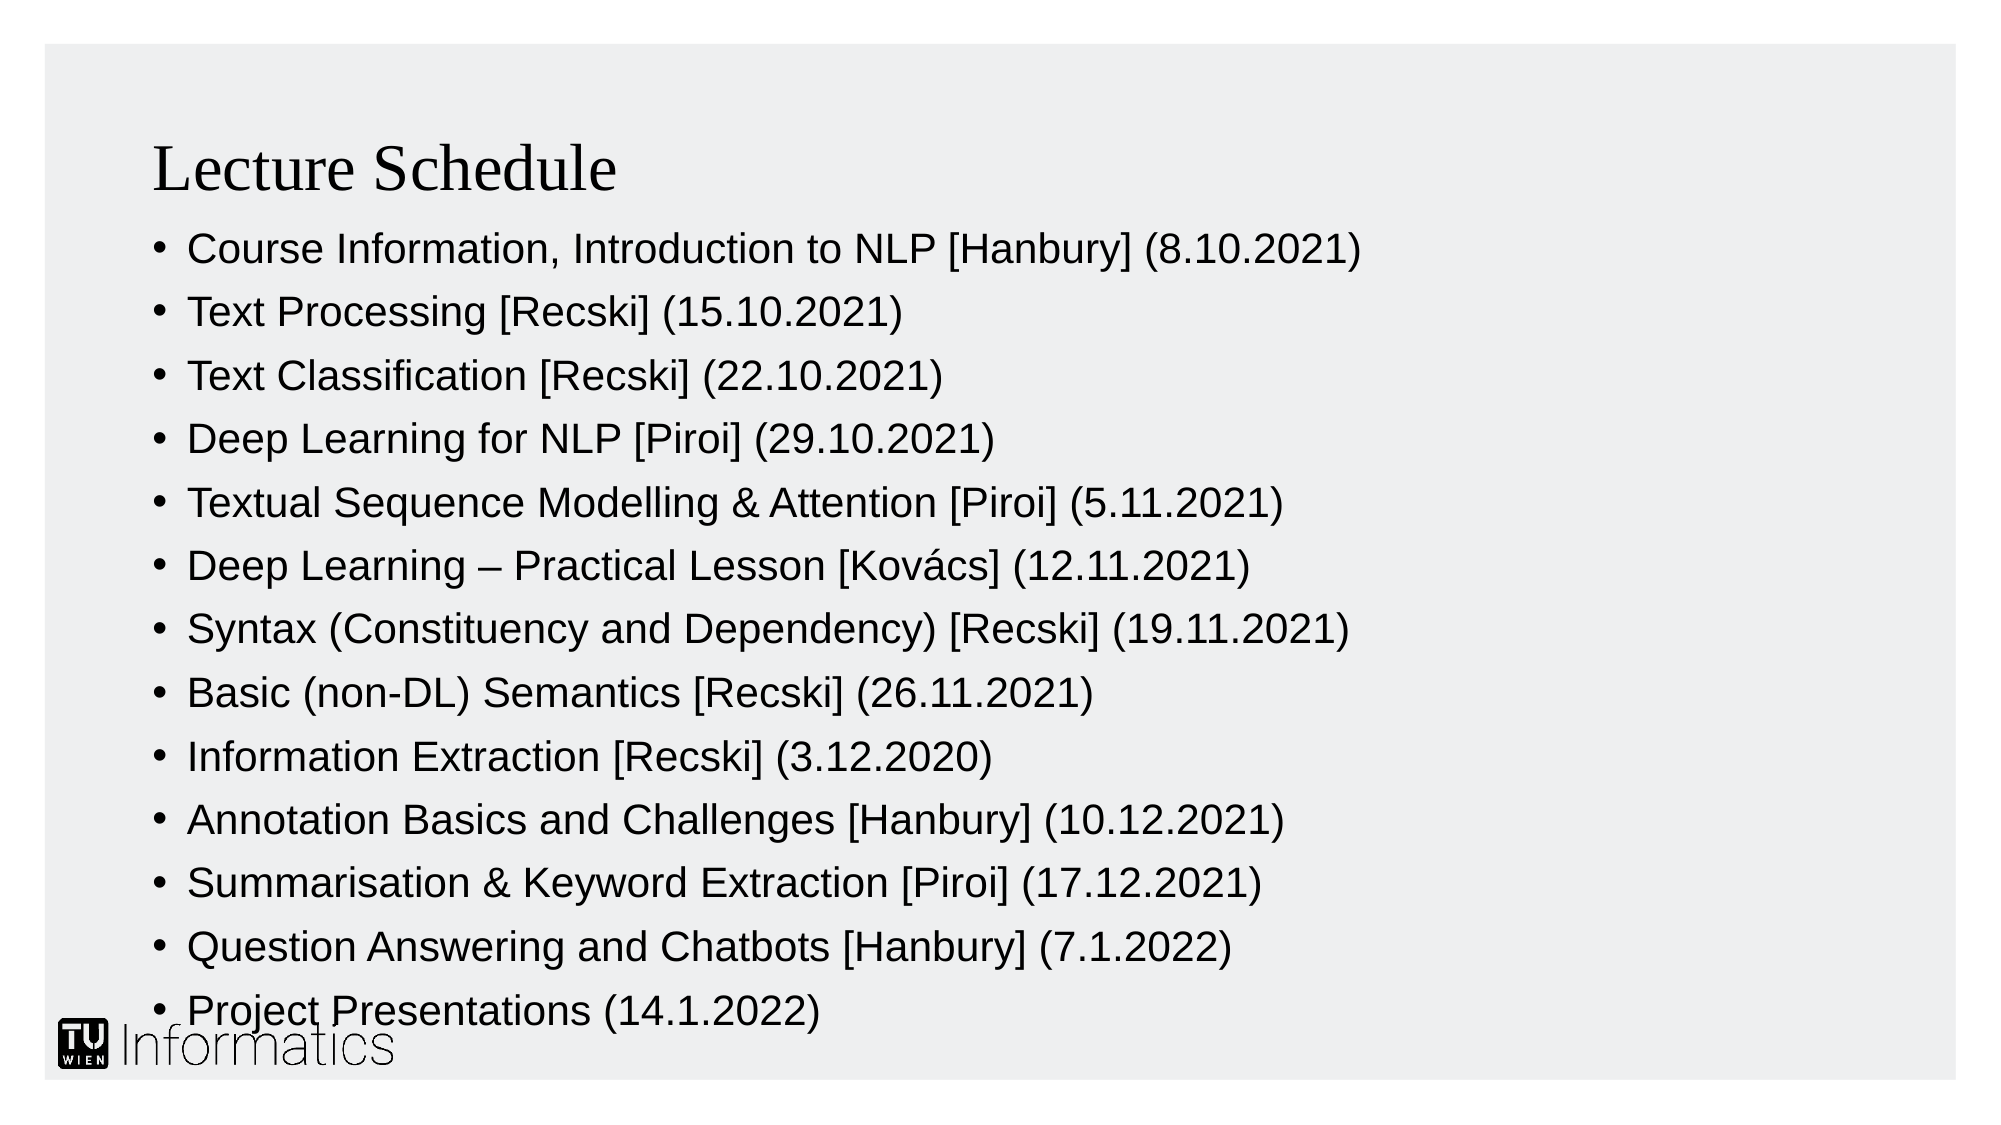

# Lecture Schedule
Course Information, Introduction to NLP [Hanbury] (8.10.2021)
Text Processing [Recski] (15.10.2021)
Text Classification [Recski] (22.10.2021)
Deep Learning for NLP [Piroi] (29.10.2021)
Textual Sequence Modelling & Attention [Piroi] (5.11.2021)
Deep Learning – Practical Lesson [Kovács] (12.11.2021)
Syntax (Constituency and Dependency) [Recski] (19.11.2021)
Basic (non-DL) Semantics [Recski] (26.11.2021)
Information Extraction [Recski] (3.12.2020)
Annotation Basics and Challenges [Hanbury] (10.12.2021)
Summarisation & Keyword Extraction [Piroi] (17.12.2021)
Question Answering and Chatbots [Hanbury] (7.1.2022)
Project Presentations (14.1.2022)